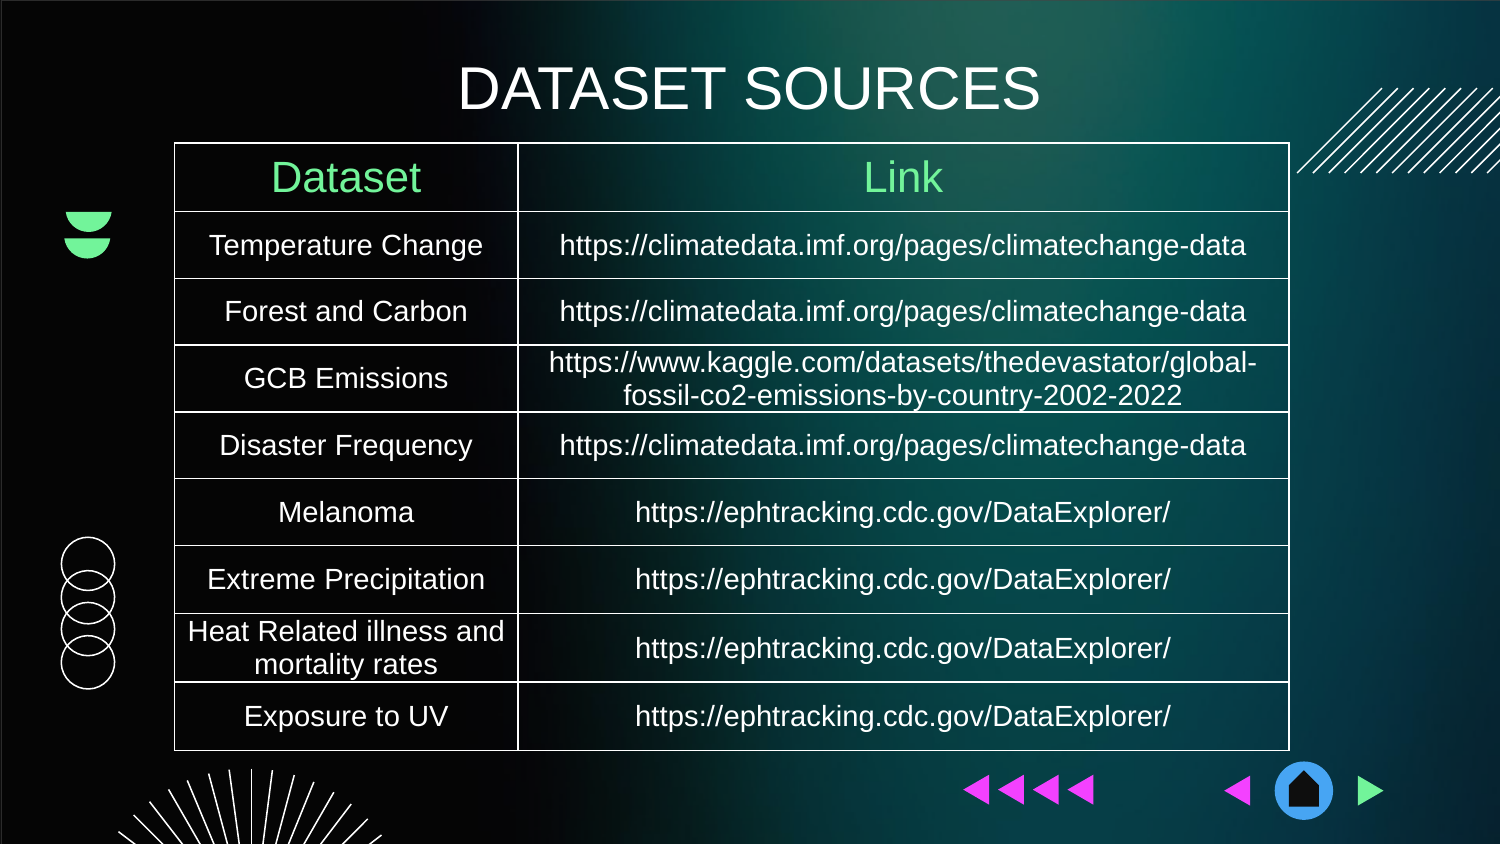

# DATASET SOURCES
| Dataset | Link |
| --- | --- |
| Temperature Change | https://climatedata.imf.org/pages/climatechange-data |
| Forest and Carbon | https://climatedata.imf.org/pages/climatechange-data |
| GCB Emissions | https://www.kaggle.com/datasets/thedevastator/global-fossil-co2-emissions-by-country-2002-2022 |
| Disaster Frequency | https://climatedata.imf.org/pages/climatechange-data |
| Melanoma | https://ephtracking.cdc.gov/DataExplorer/ |
| Extreme Precipitation | https://ephtracking.cdc.gov/DataExplorer/ |
| Heat Related illness and mortality rates | https://ephtracking.cdc.gov/DataExplorer/ |
| Exposure to UV | https://ephtracking.cdc.gov/DataExplorer/ |